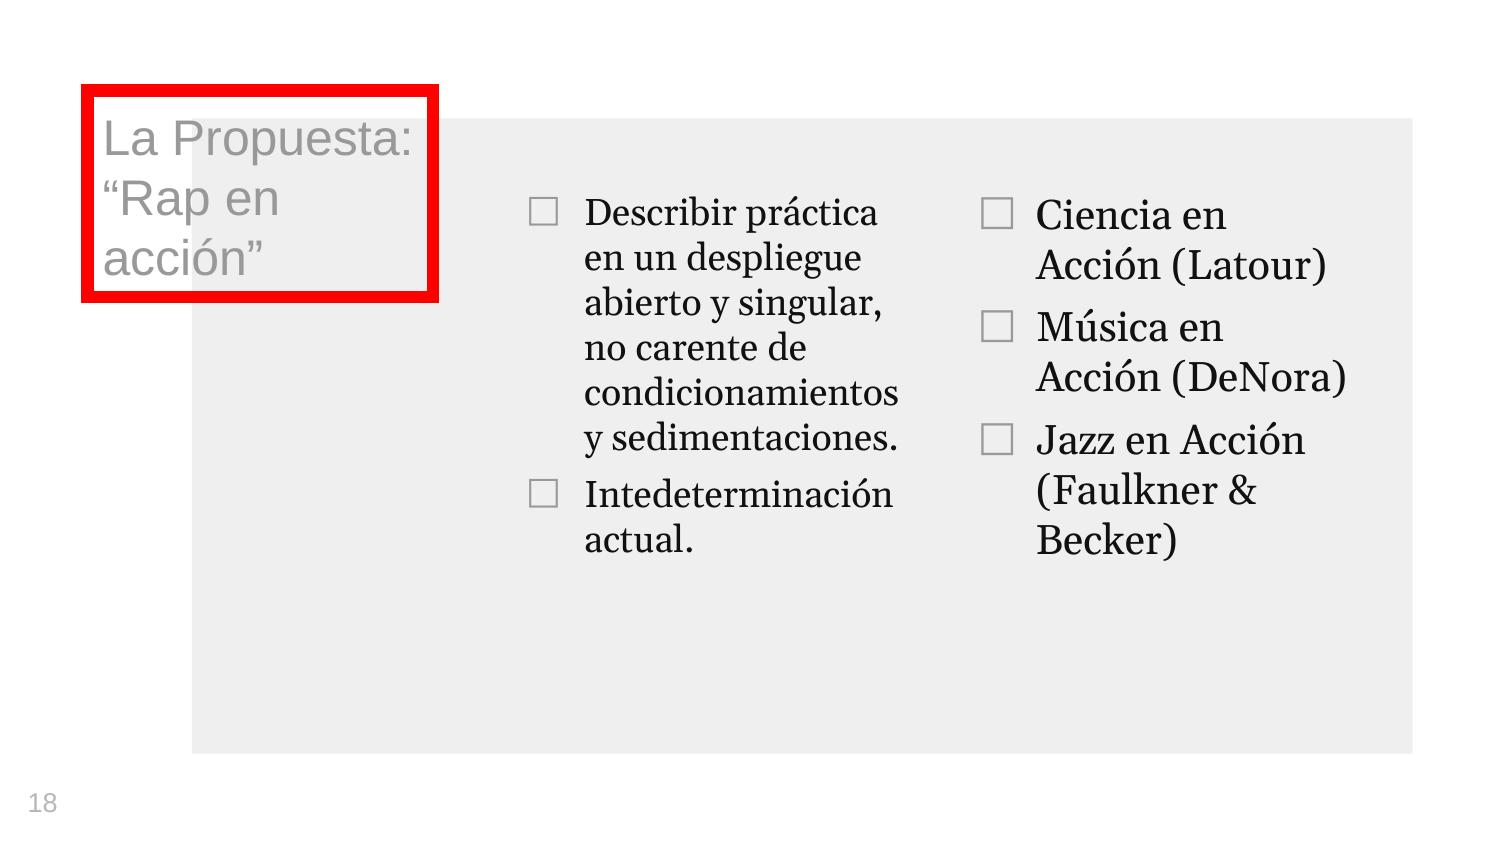

# La Propuesta: “Rap en acción”
Describir práctica en un despliegue abierto y singular, no carente de condicionamientos y sedimentaciones.
Intedeterminación actual.
Ciencia en Acción (Latour)
Música en Acción (DeNora)
Jazz en Acción (Faulkner & Becker)
18